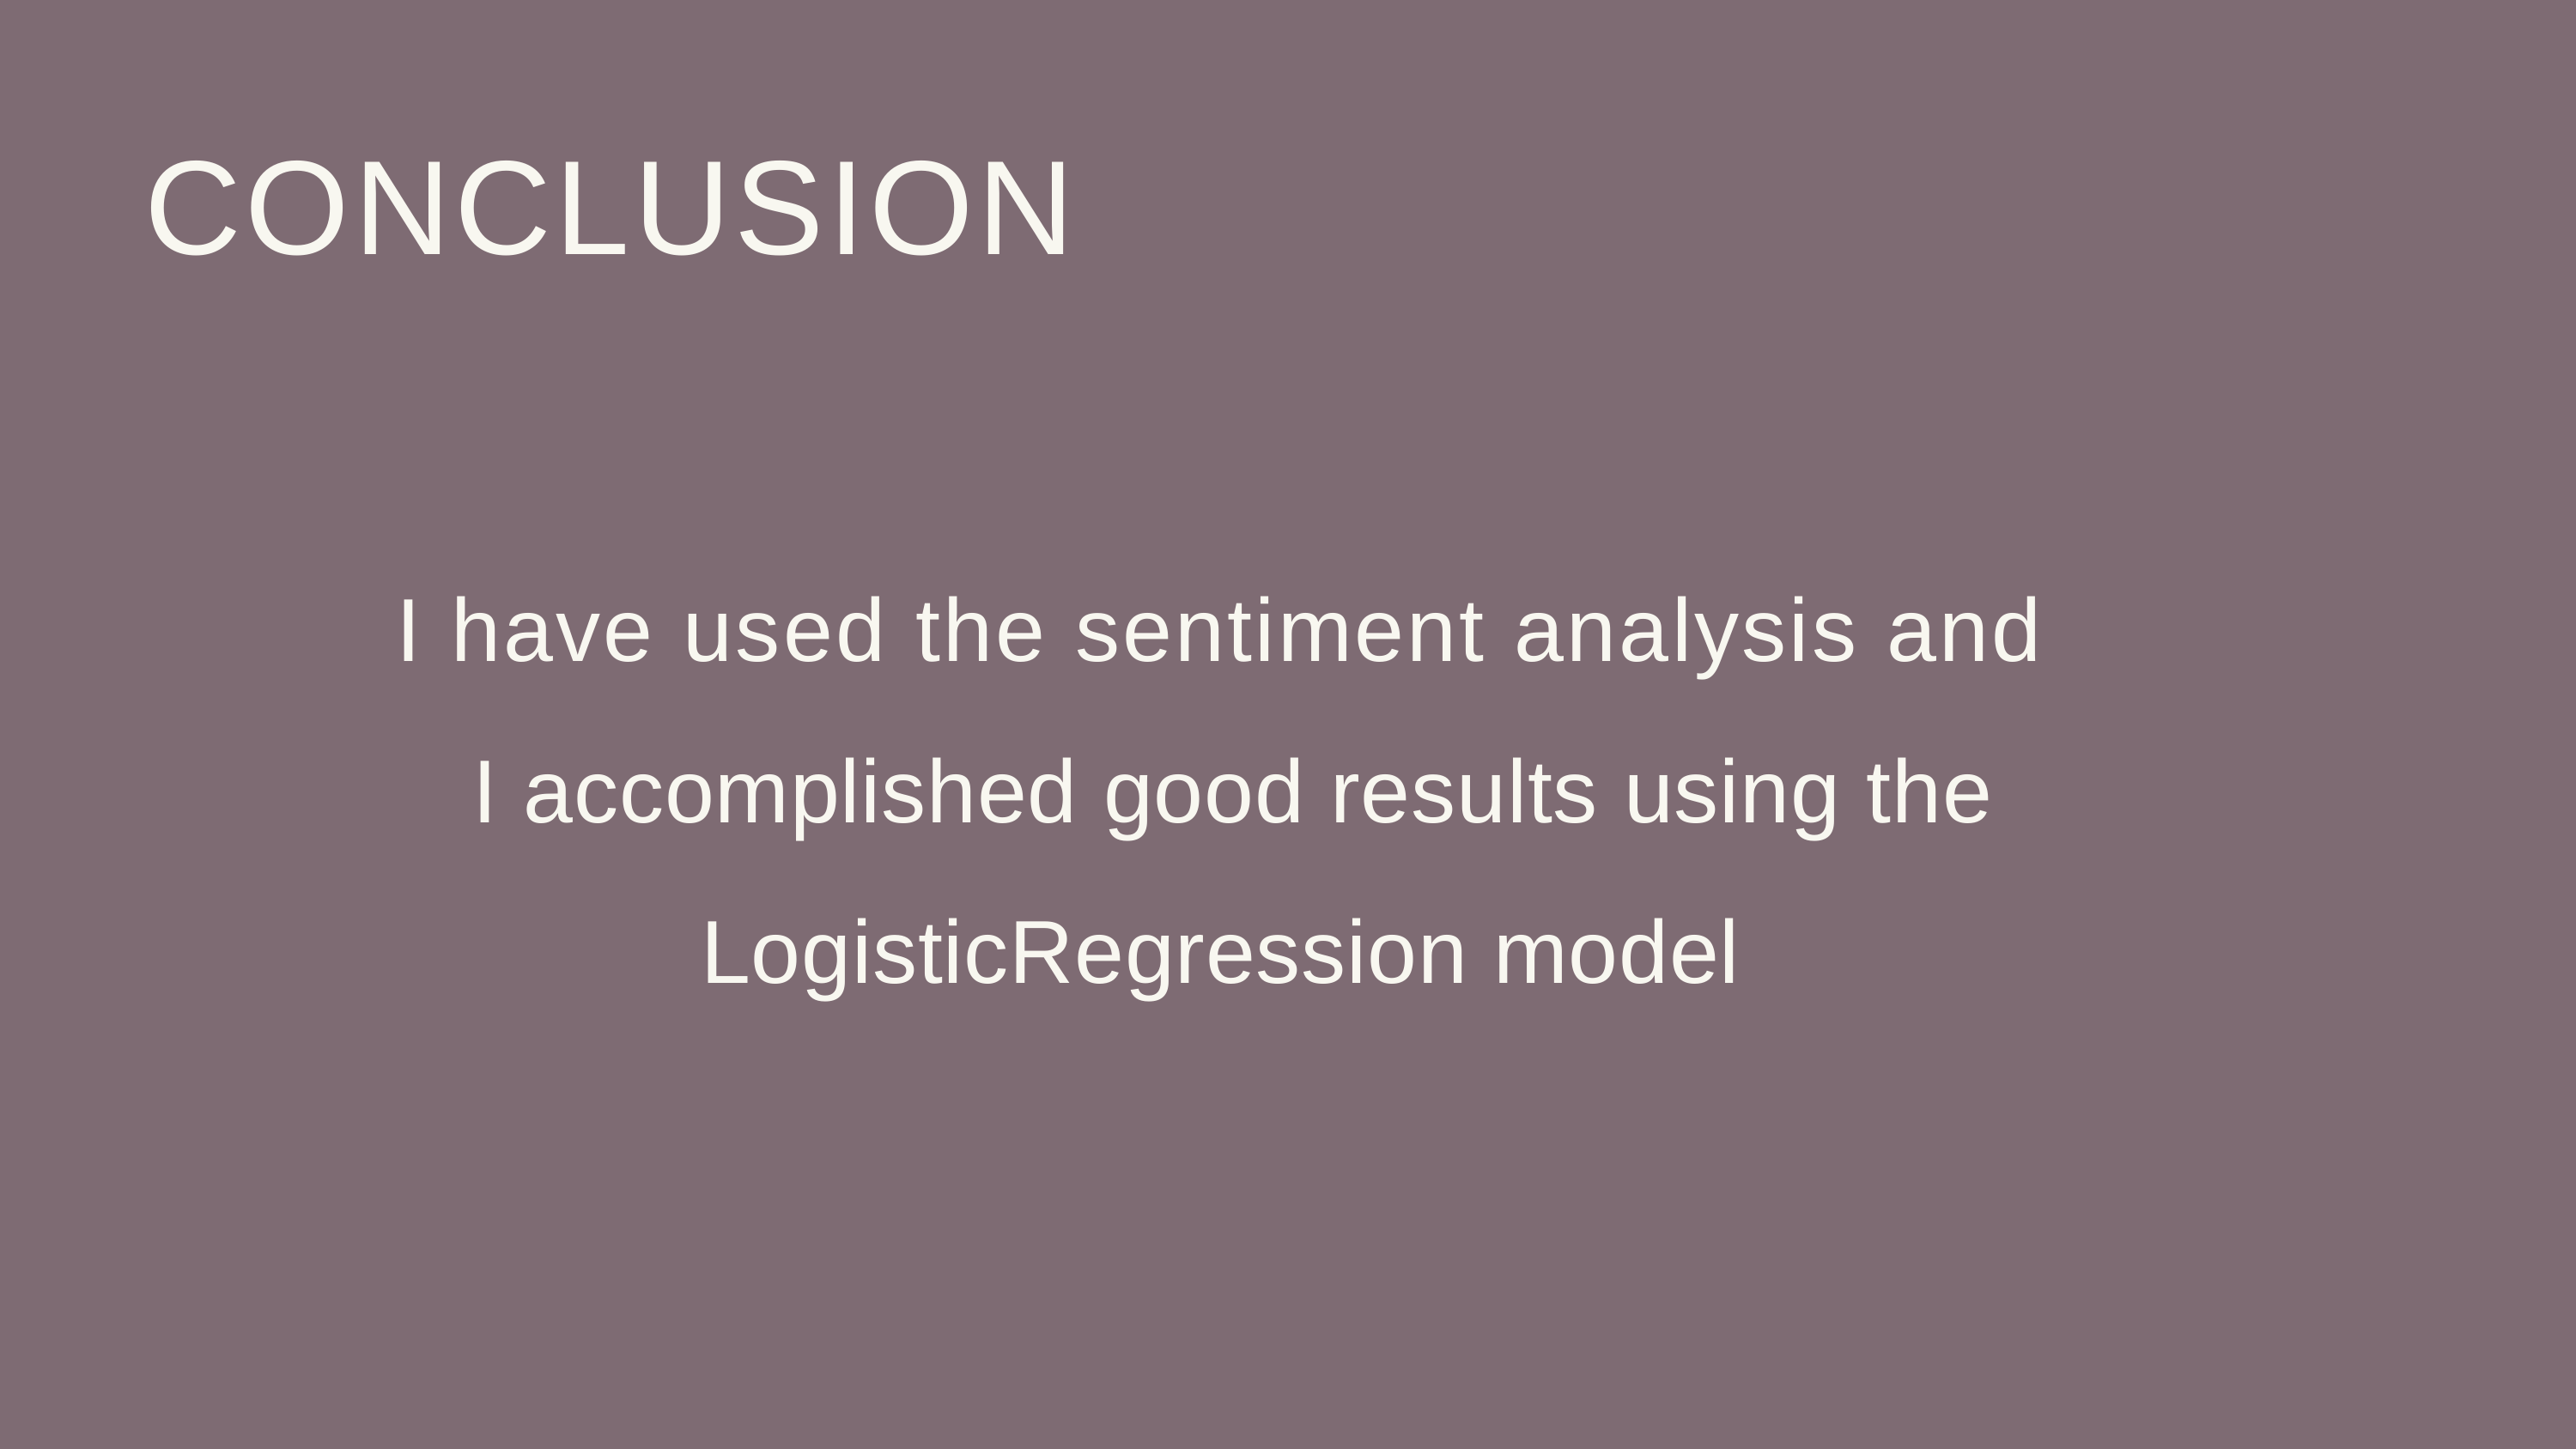

CONCLUSION

I have used the sentiment analysis and
I accomplished good results using the LogisticRegression model